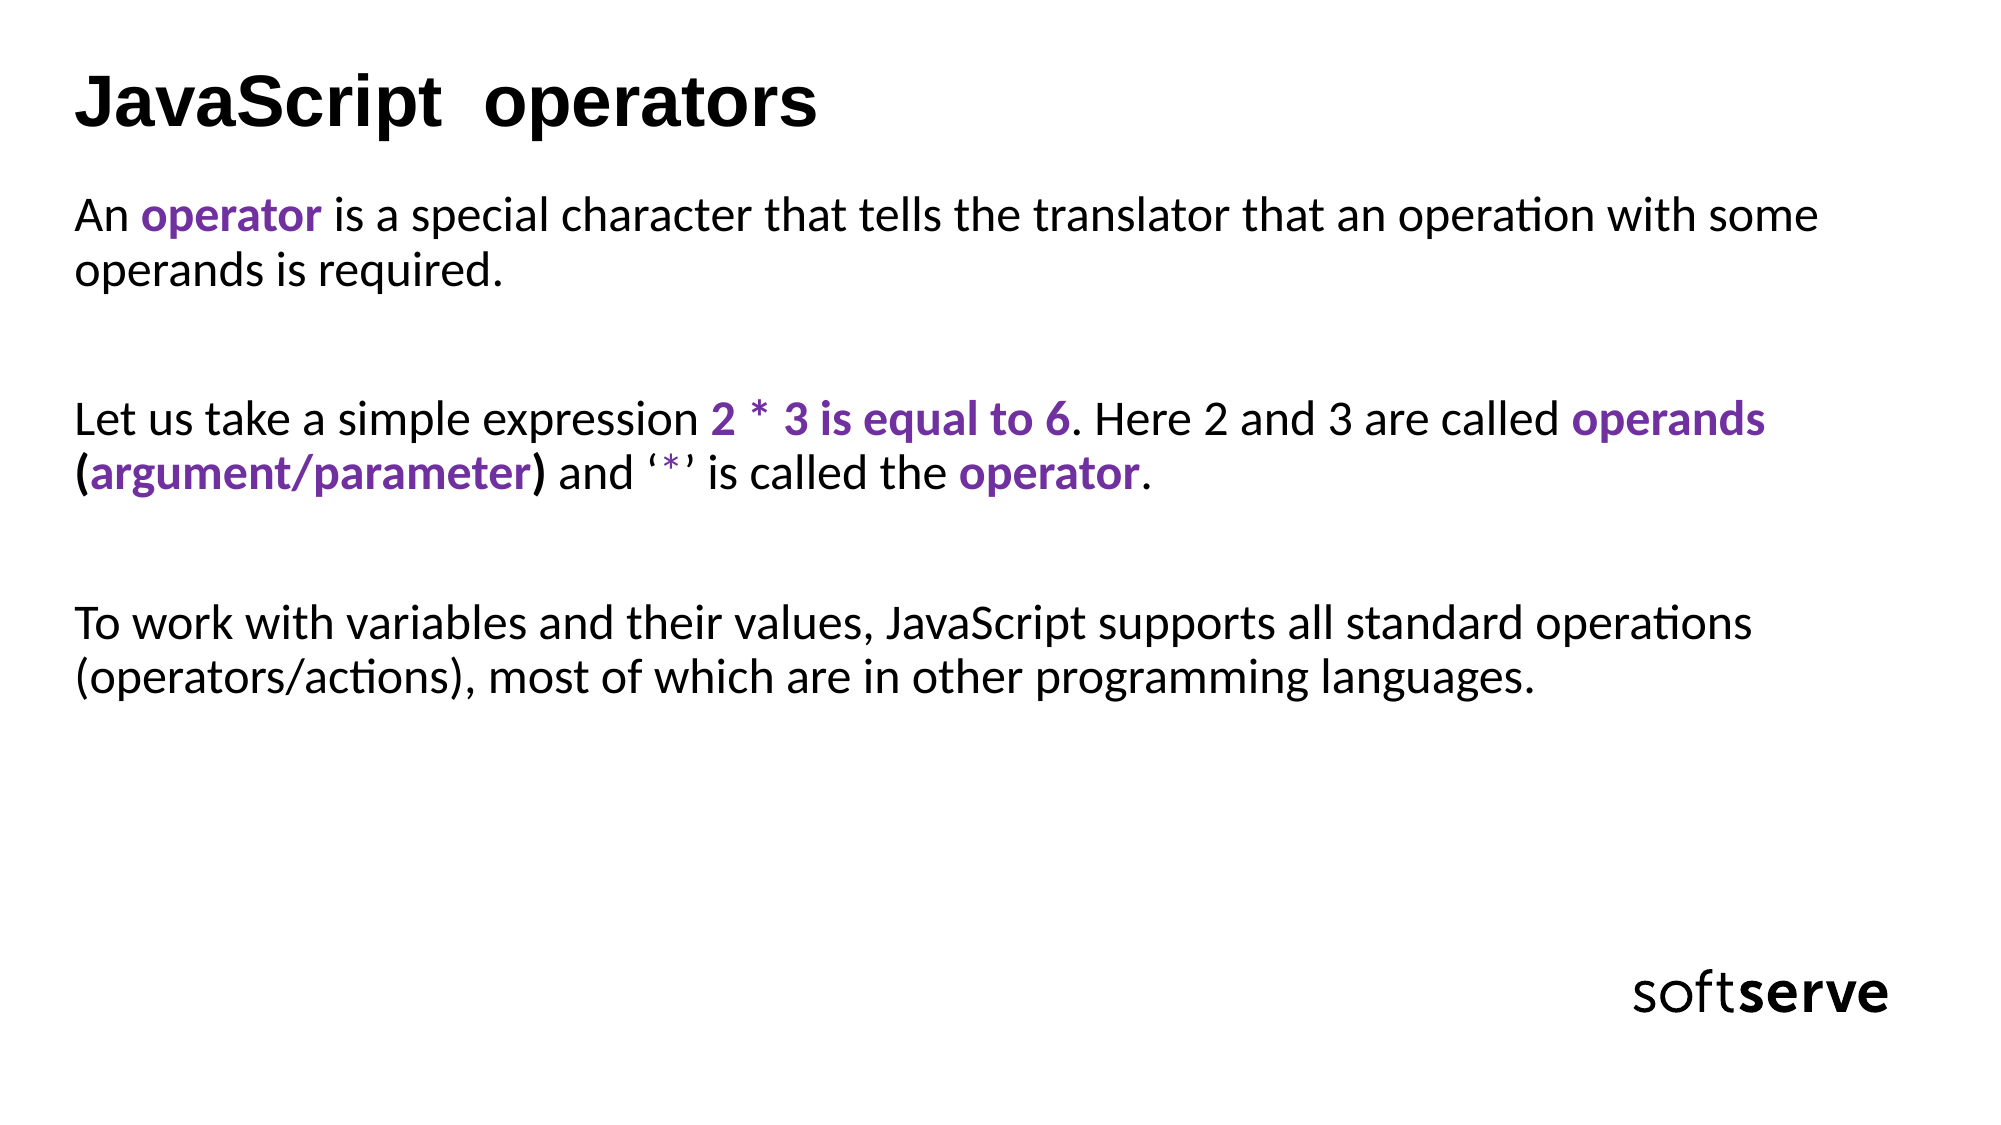

# JavaScript  operators
An operator is a special character that tells the translator that an operation with some operands is required.

Let us take a simple expression 2 * 3 is equal to 6. Here 2 and 3 are called operands (argument/parameter) and ‘*’ is called the operator.

To work with variables and their values, JavaScript supports all standard operations (operators/actions), most of which are in other programming languages.